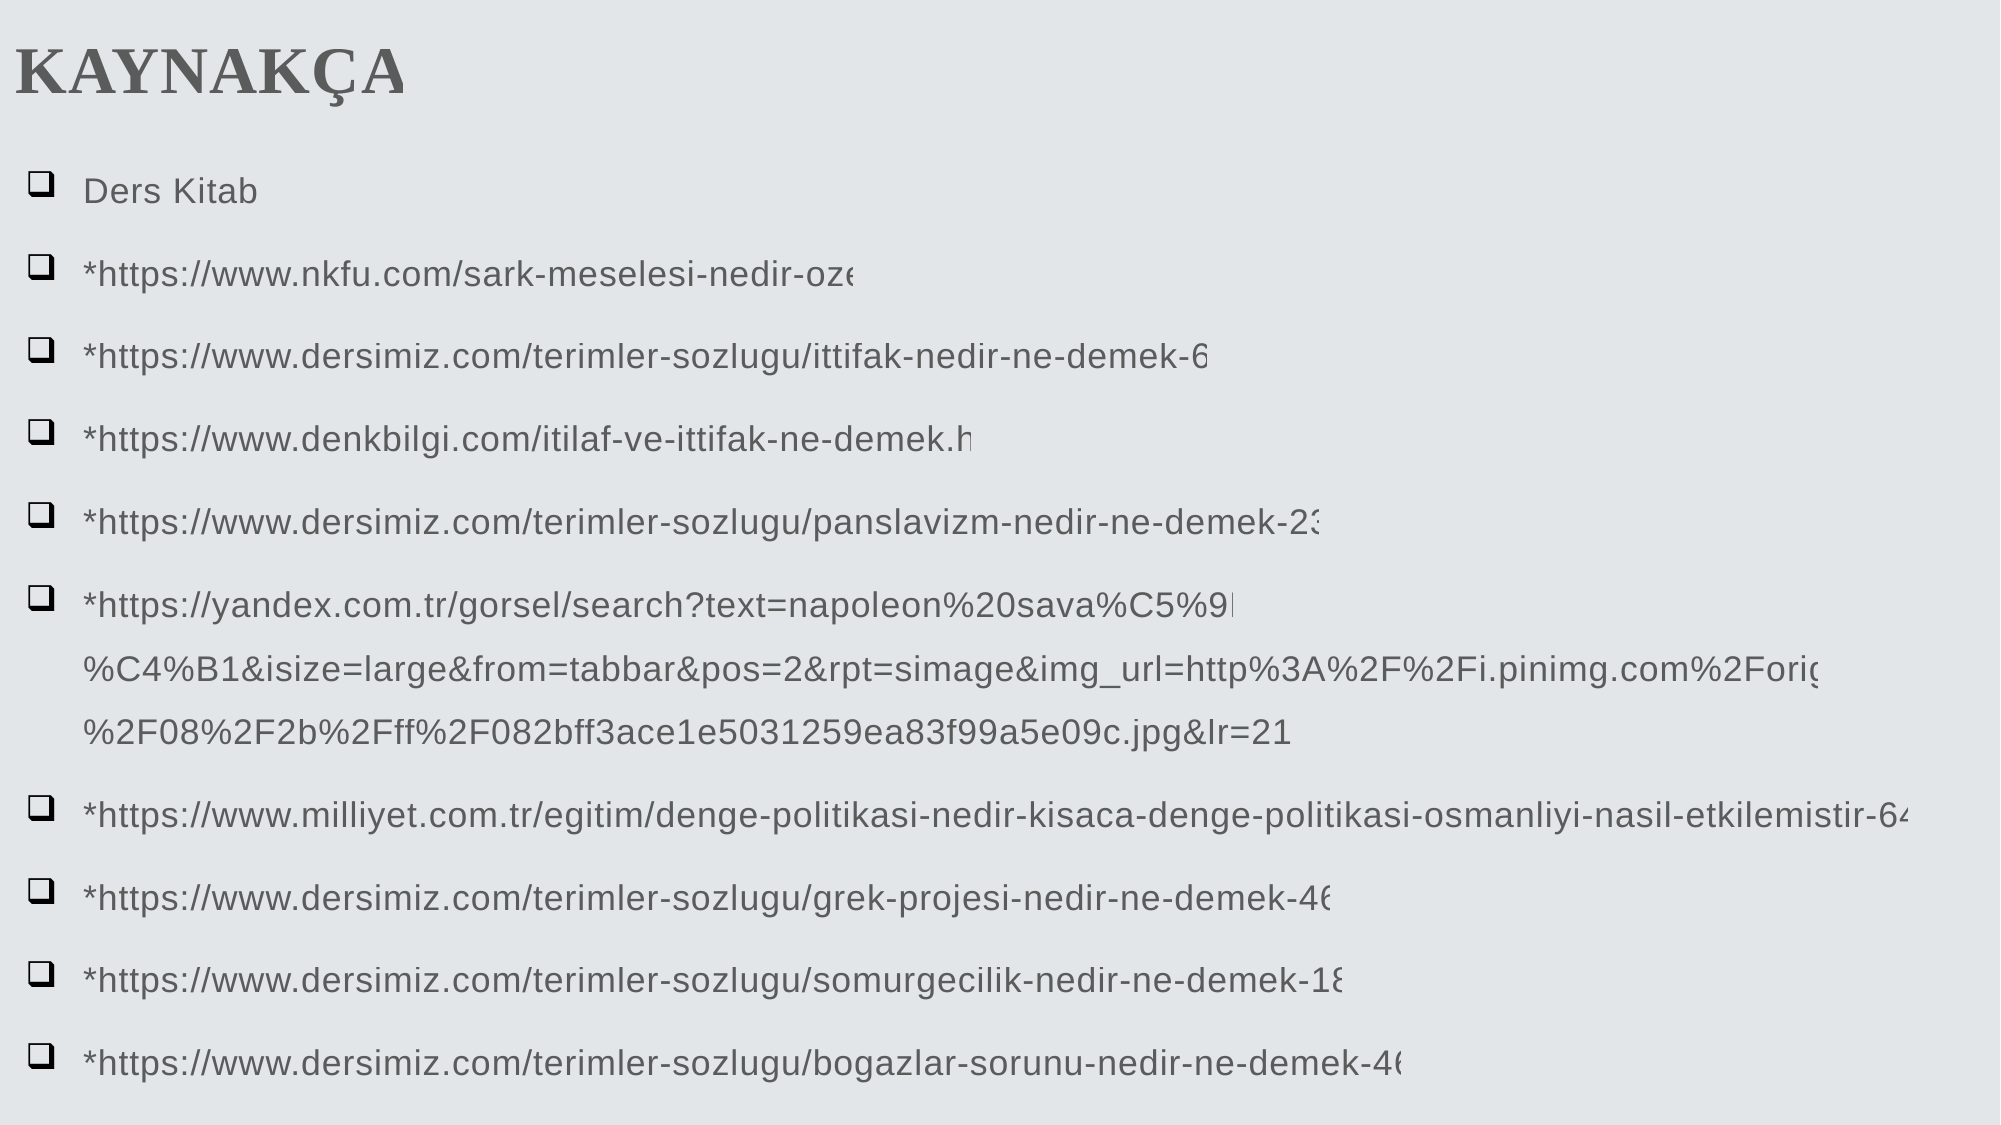

# KAYNAKÇA
Ders Kitabı
*https://www.nkfu.com/sark-meselesi-nedir-ozeti/
*https://www.dersimiz.com/terimler-sozlugu/ittifak-nedir-ne-demek-6320
*https://www.denkbilgi.com/itilaf-ve-ittifak-ne-demek.html
*https://www.dersimiz.com/terimler-sozlugu/panslavizm-nedir-ne-demek-23117
*https://yandex.com.tr/gorsel/search?text=napoleon%20sava%C5%9Flar%C4%B1&isize=large&from=tabbar&pos=2&rpt=simage&img_url=http%3A%2F%2Fi.pinimg.com%2Foriginals%2F08%2F2b%2Fff%2F082bff3ace1e5031259ea83f99a5e09c.jpg&lr=21032
*https://www.milliyet.com.tr/egitim/denge-politikasi-nedir-kisaca-denge-politikasi-osmanliyi-nasil-etkilemistir-6444831
*https://www.dersimiz.com/terimler-sozlugu/grek-projesi-nedir-ne-demek-46646
*https://www.dersimiz.com/terimler-sozlugu/somurgecilik-nedir-ne-demek-18720
*https://www.dersimiz.com/terimler-sozlugu/bogazlar-sorunu-nedir-ne-demek-46696